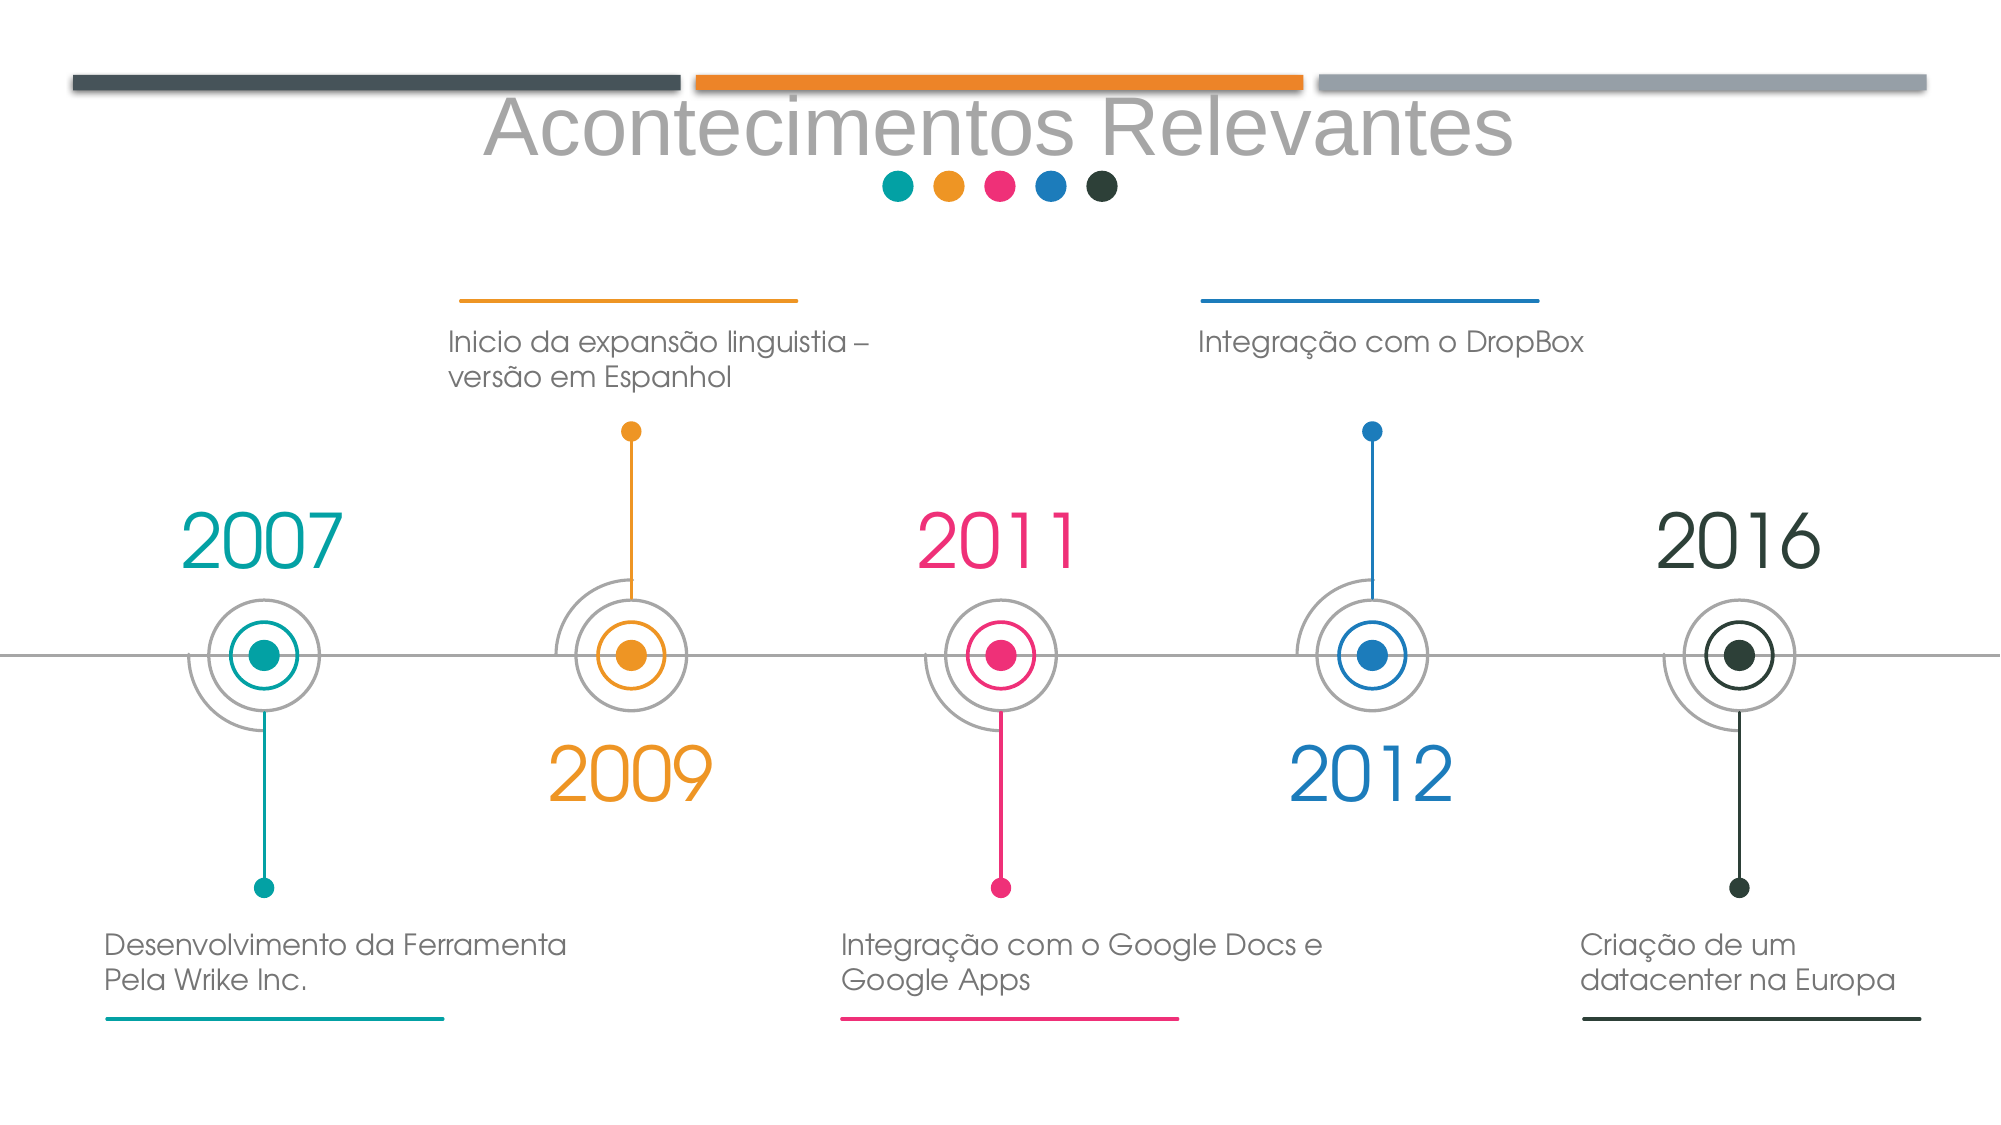

Acontecimentos Relevantes

Integração com o DropBox
Inicio da expansão linguistia – versão em Espanhol

2007
2011
2016

2009
2012

Desenvolvimento da Ferramenta
Pela Wrike Inc.
Integração com o Google Docs e Google Apps
Criação de um datacenter na Europa